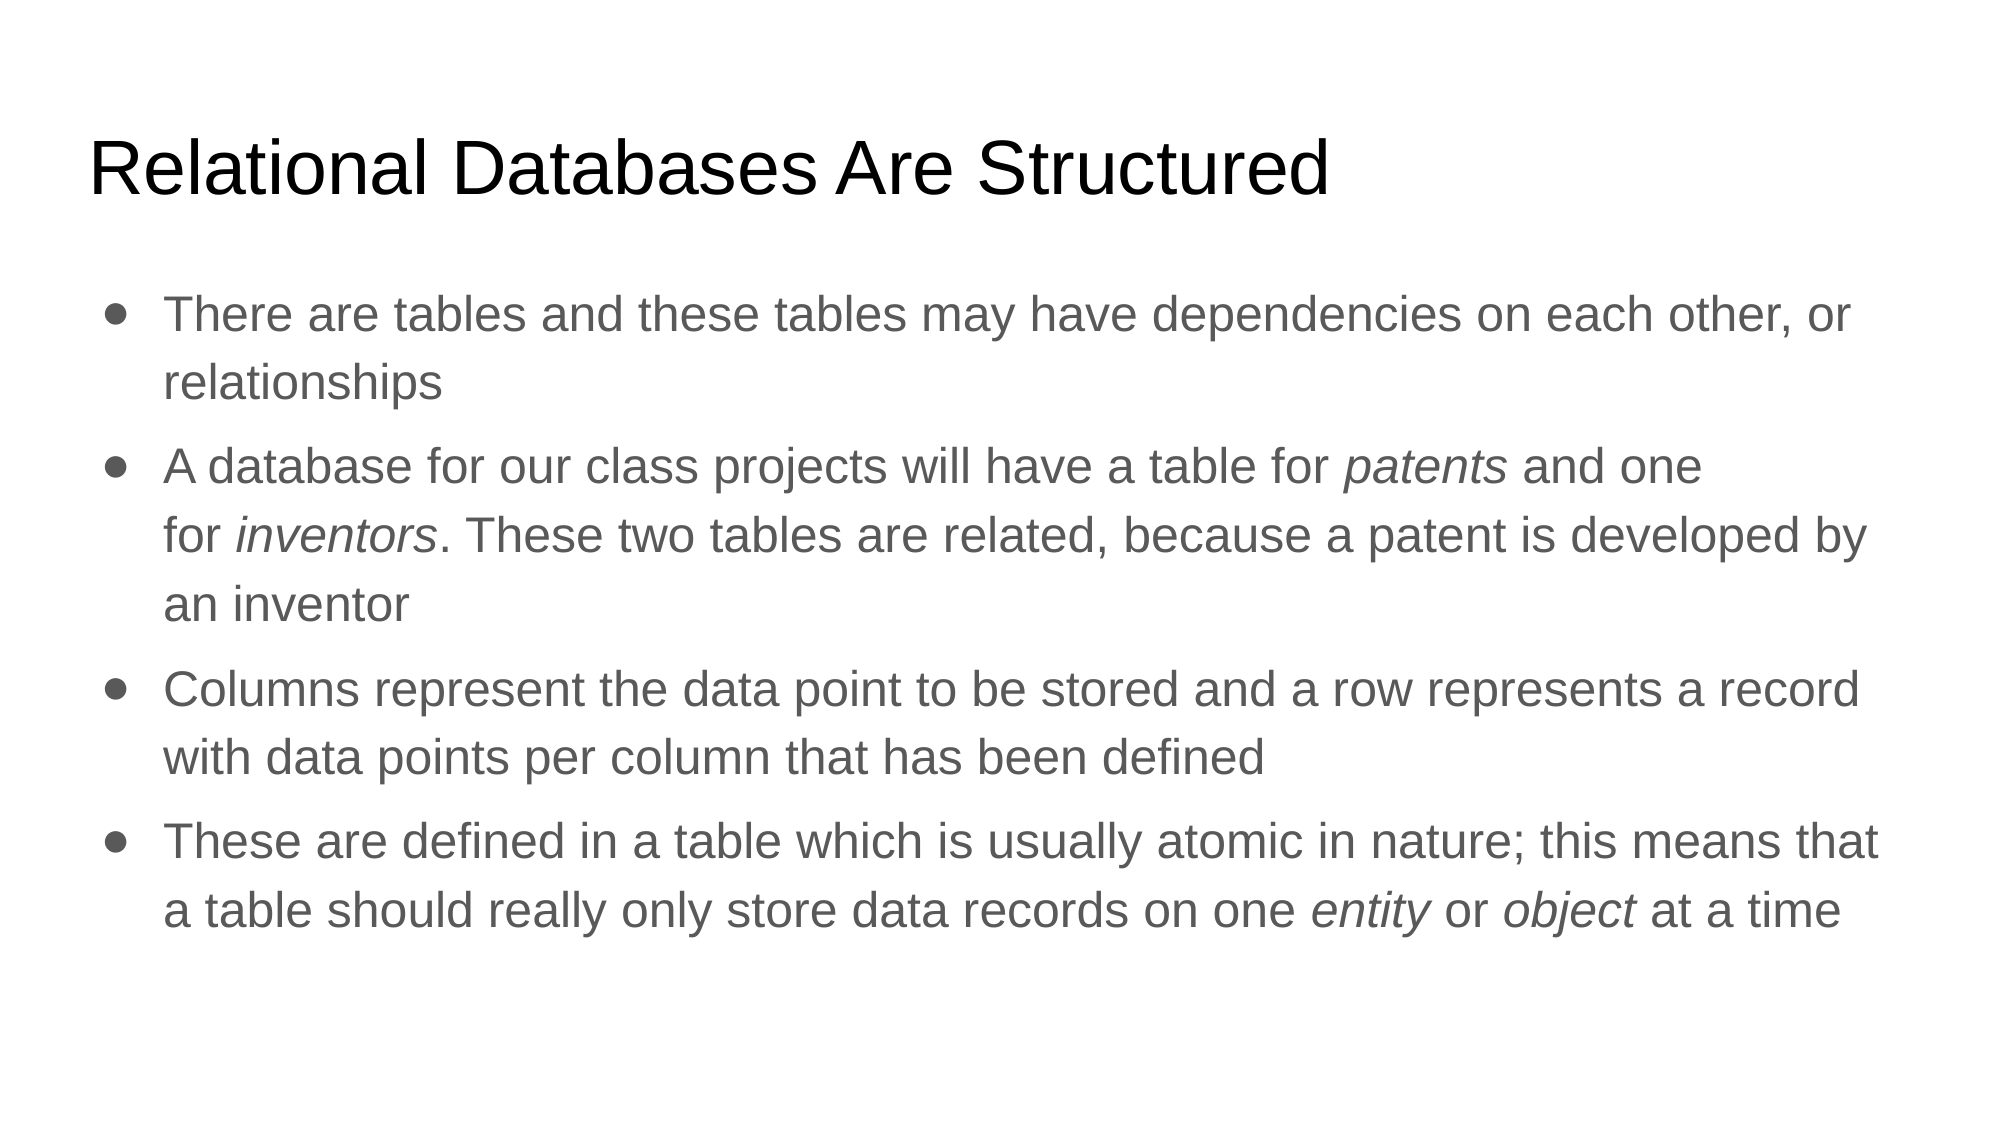

# Relational Databases Are Structured
There are tables and these tables may have dependencies on each other, or relationships
A database for our class projects will have a table for patents and one for inventors. These two tables are related, because a patent is developed by an inventor
Columns represent the data point to be stored and a row represents a record with data points per column that has been defined
These are defined in a table which is usually atomic in nature; this means that a table should really only store data records on one entity or object at a time